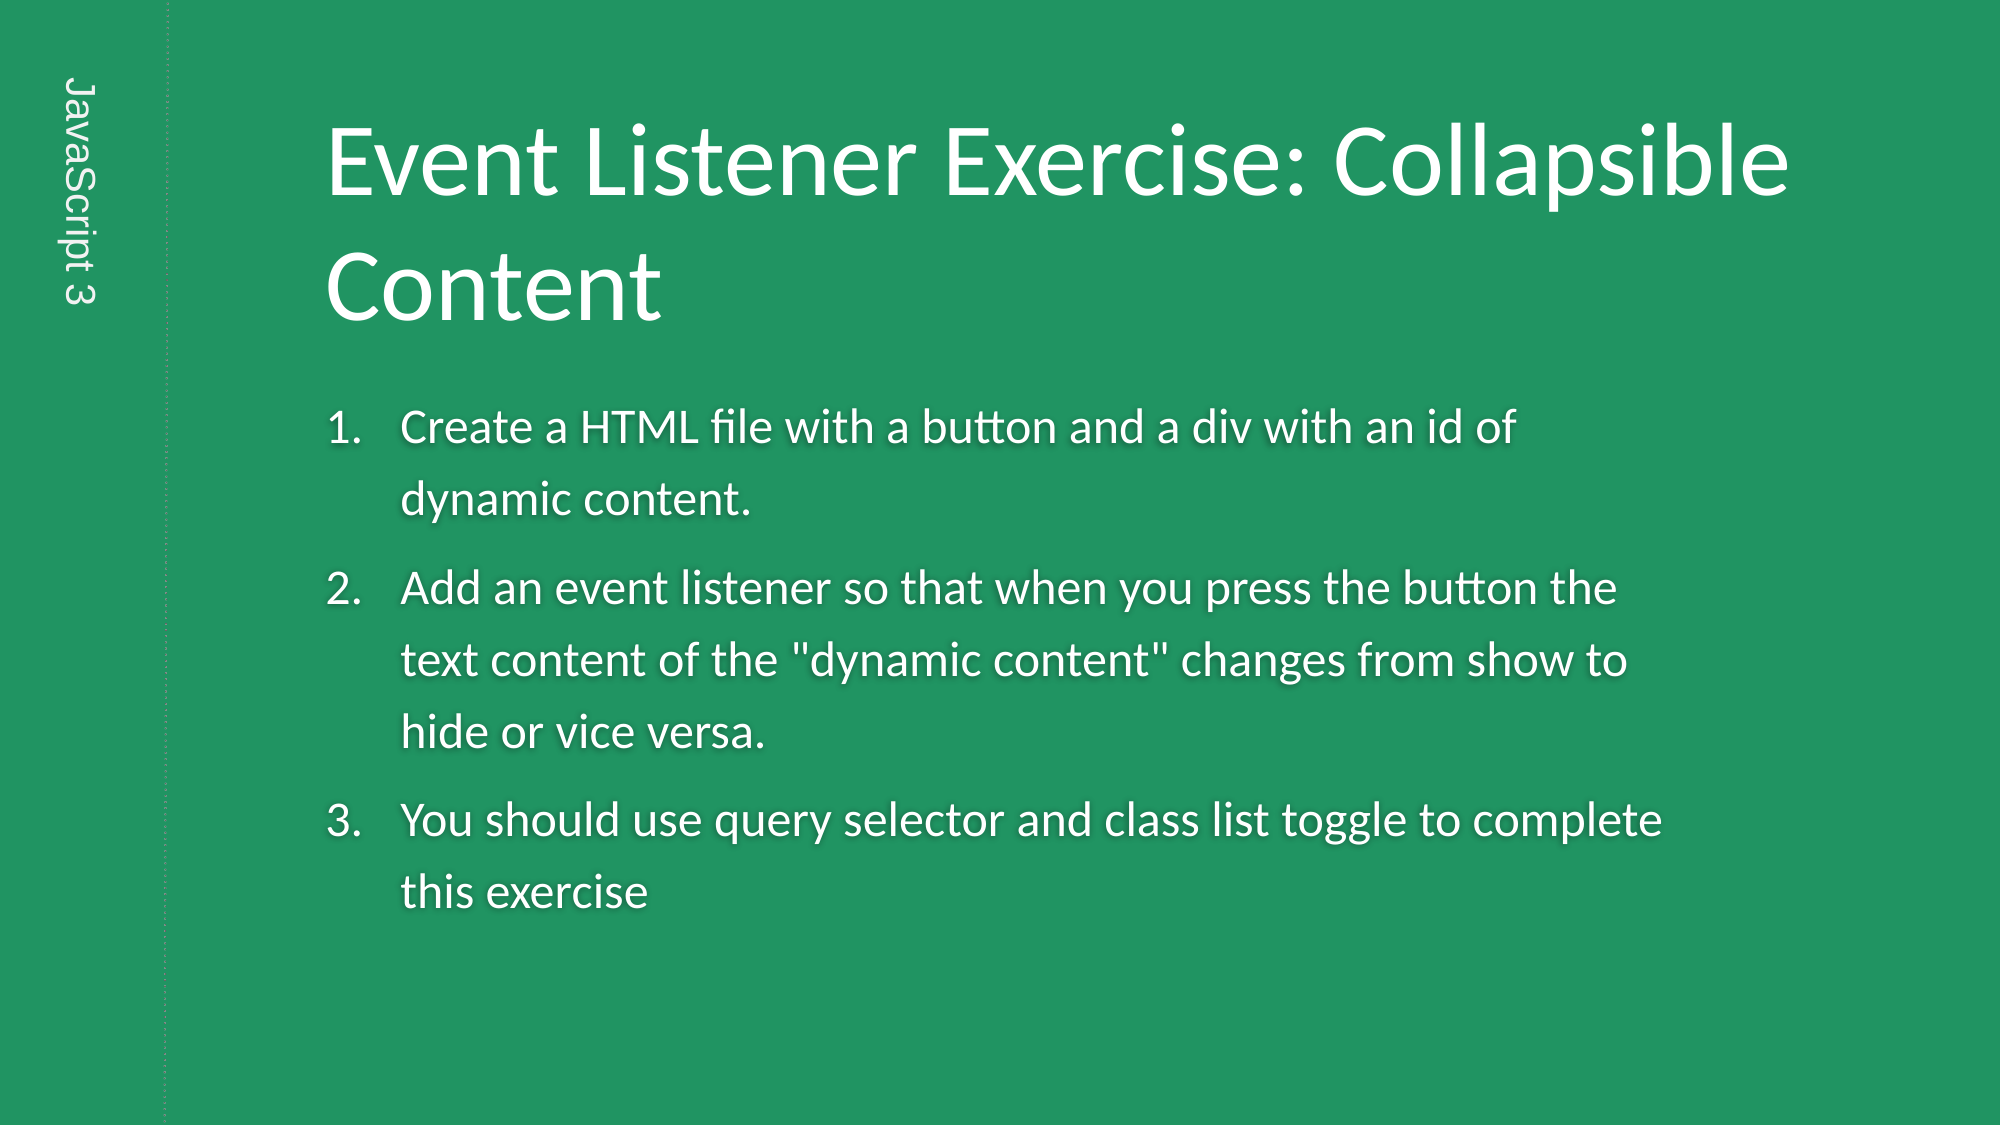

# Event Listener Exercise: Collapsible Content
Create a HTML file with a button and a div with an id of dynamic content.
Add an event listener so that when you press the button the text content of the "dynamic content" changes from show to hide or vice versa.
You should use query selector and class list toggle to complete this exercise